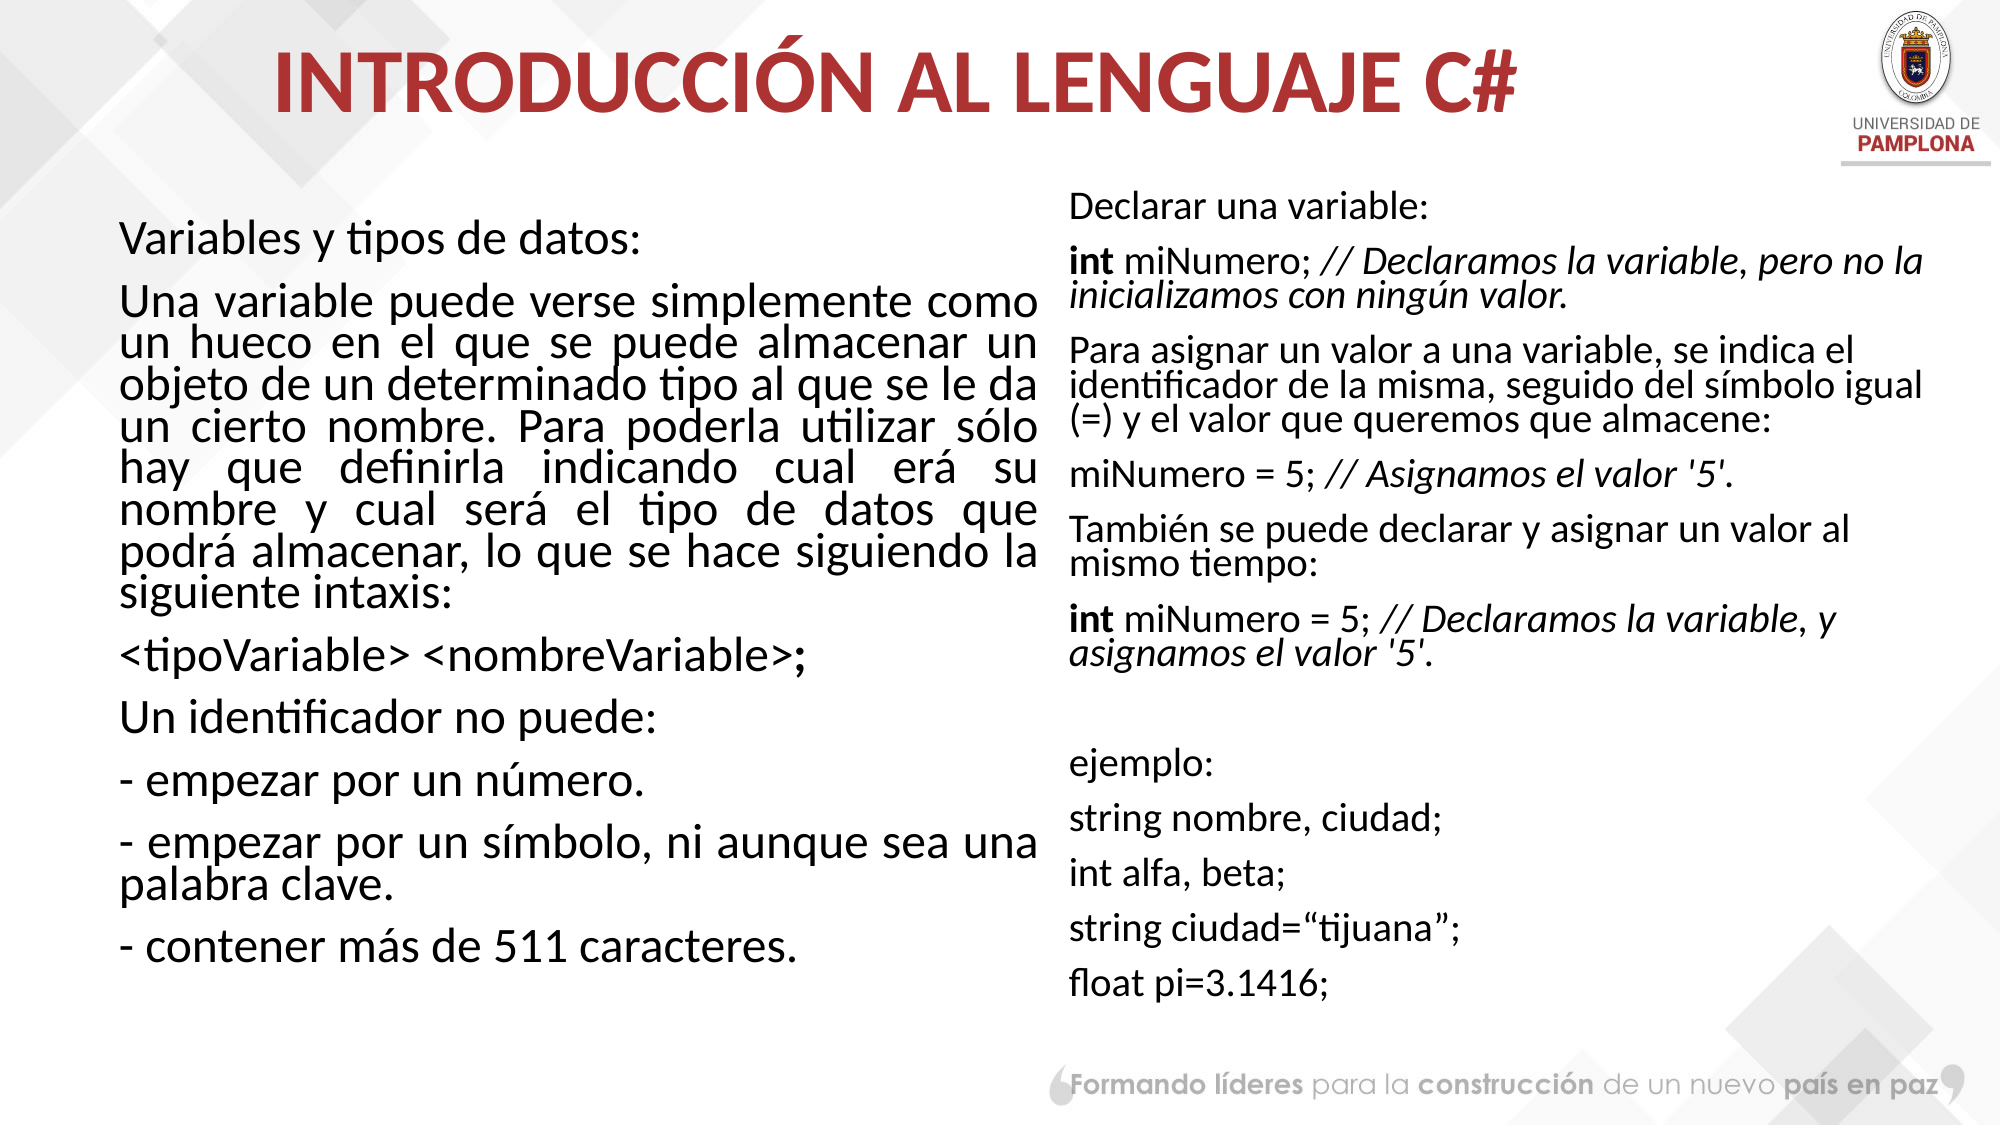

# INTRODUCCIÓN AL LENGUAJE C#
Declarar una variable:
int miNumero; // Declaramos la variable, pero no la inicializamos con ningún valor.
Para asignar un valor a una variable, se indica el identificador de la misma, seguido del símbolo igual (=) y el valor que queremos que almacene:
miNumero = 5; // Asignamos el valor '5'.
También se puede declarar y asignar un valor al mismo tiempo:
int miNumero = 5; // Declaramos la variable, y asignamos el valor '5'.

ejemplo:
string nombre, ciudad;
int alfa, beta;
string ciudad=“tijuana”;
float pi=3.1416;

Variables y tipos de datos:
Una variable puede verse simplemente como un hueco en el que se puede almacenar un objeto de un determinado tipo al que se le da un cierto nombre. Para poderla utilizar sólo hay que definirla indicando cual erá su nombre y cual será el tipo de datos que podrá almacenar, lo que se hace siguiendo la siguiente intaxis:
<tipoVariable> <nombreVariable>;
Un identificador no puede:
- empezar por un número.
- empezar por un símbolo, ni aunque sea una palabra clave.
- contener más de 511 caracteres.